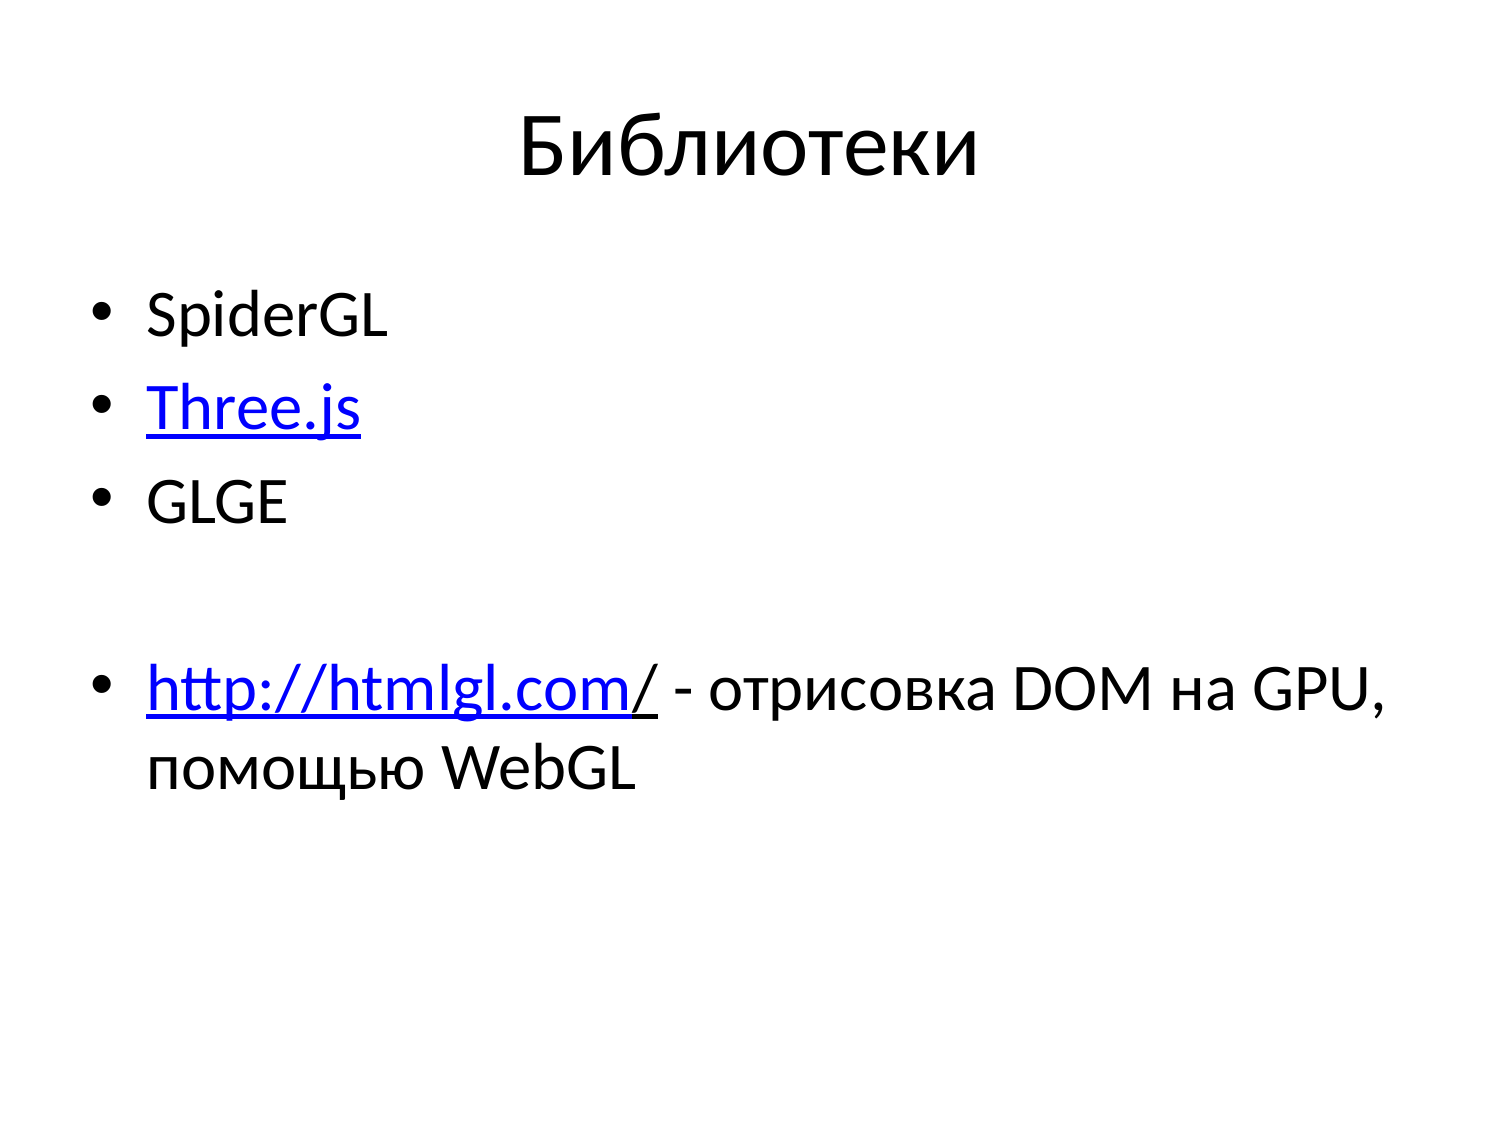

# Библиотеки
SpiderGL
Three.js
GLGE

http://htmlgl.com/ - отрисовка DOM на GPU, помощью WebGL